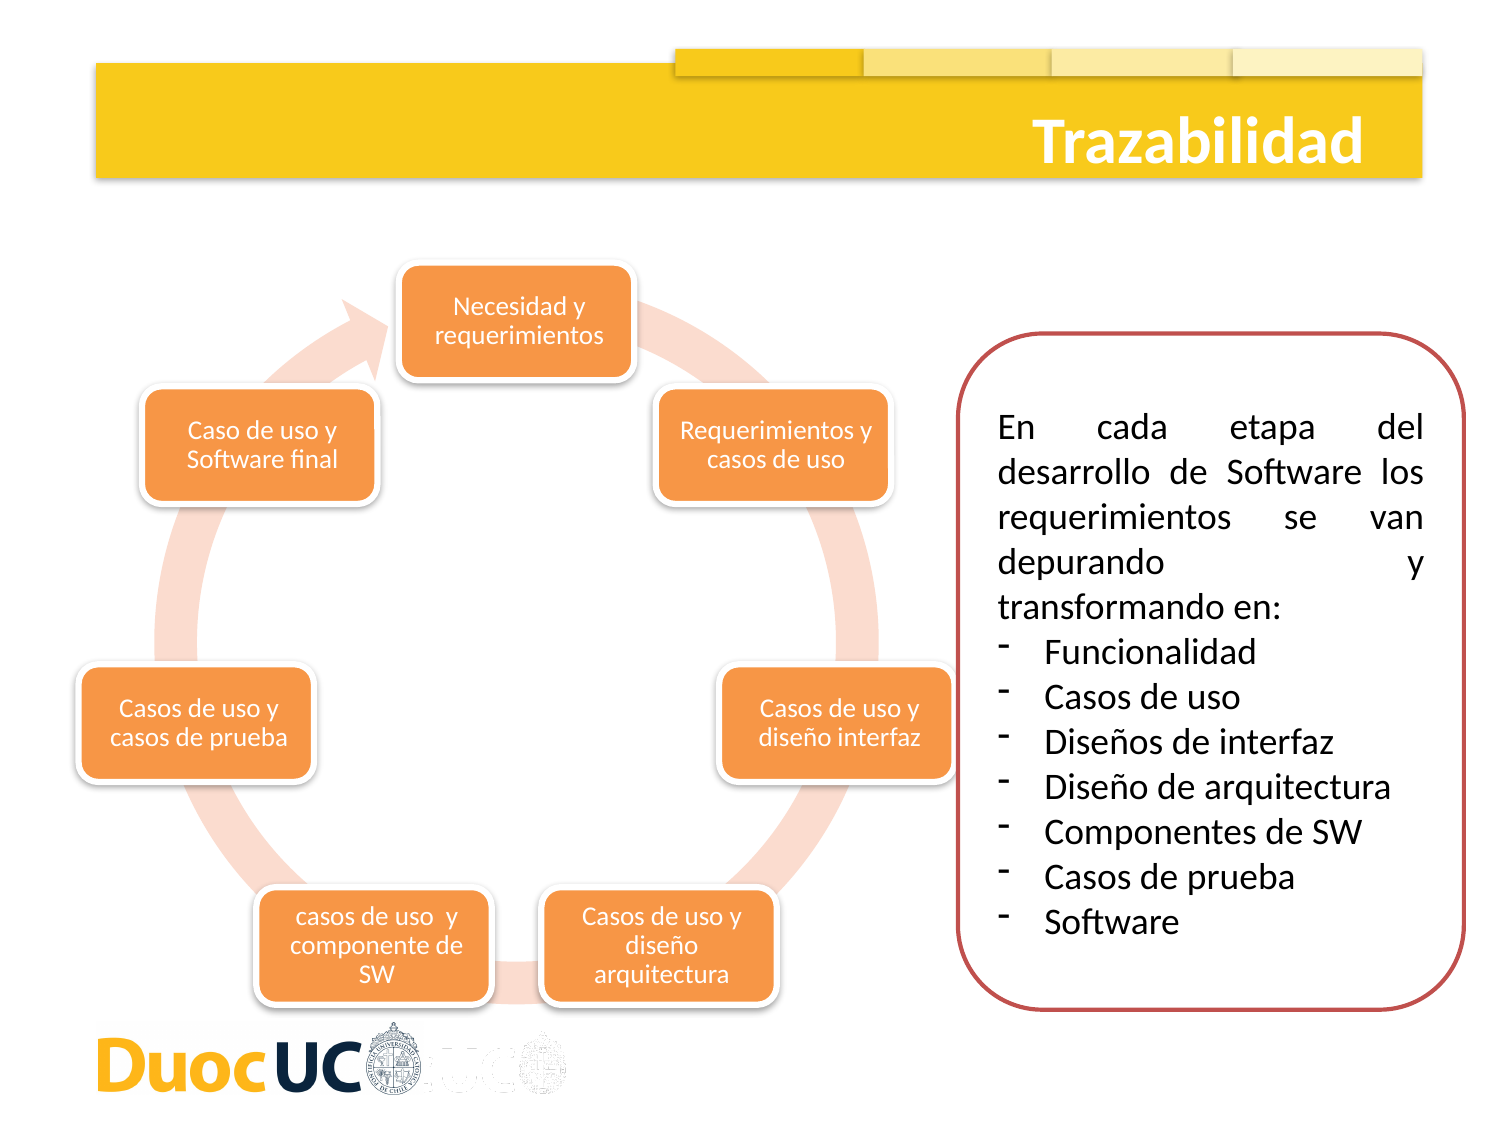

Trazabilidad
Necesidad y requerimientos
Requerimientos y casos de uso
Casos de uso y diseño interfaz
Casos de uso y diseño arquitectura
casos de uso  y componente de SW
Casos de uso y casos de prueba
Caso de uso y Software final
En cada etapa del desarrollo de Software los requerimientos se van depurando y transformando en:
Funcionalidad
Casos de uso
Diseños de interfaz
Diseño de arquitectura
Componentes de SW
Casos de prueba
Software